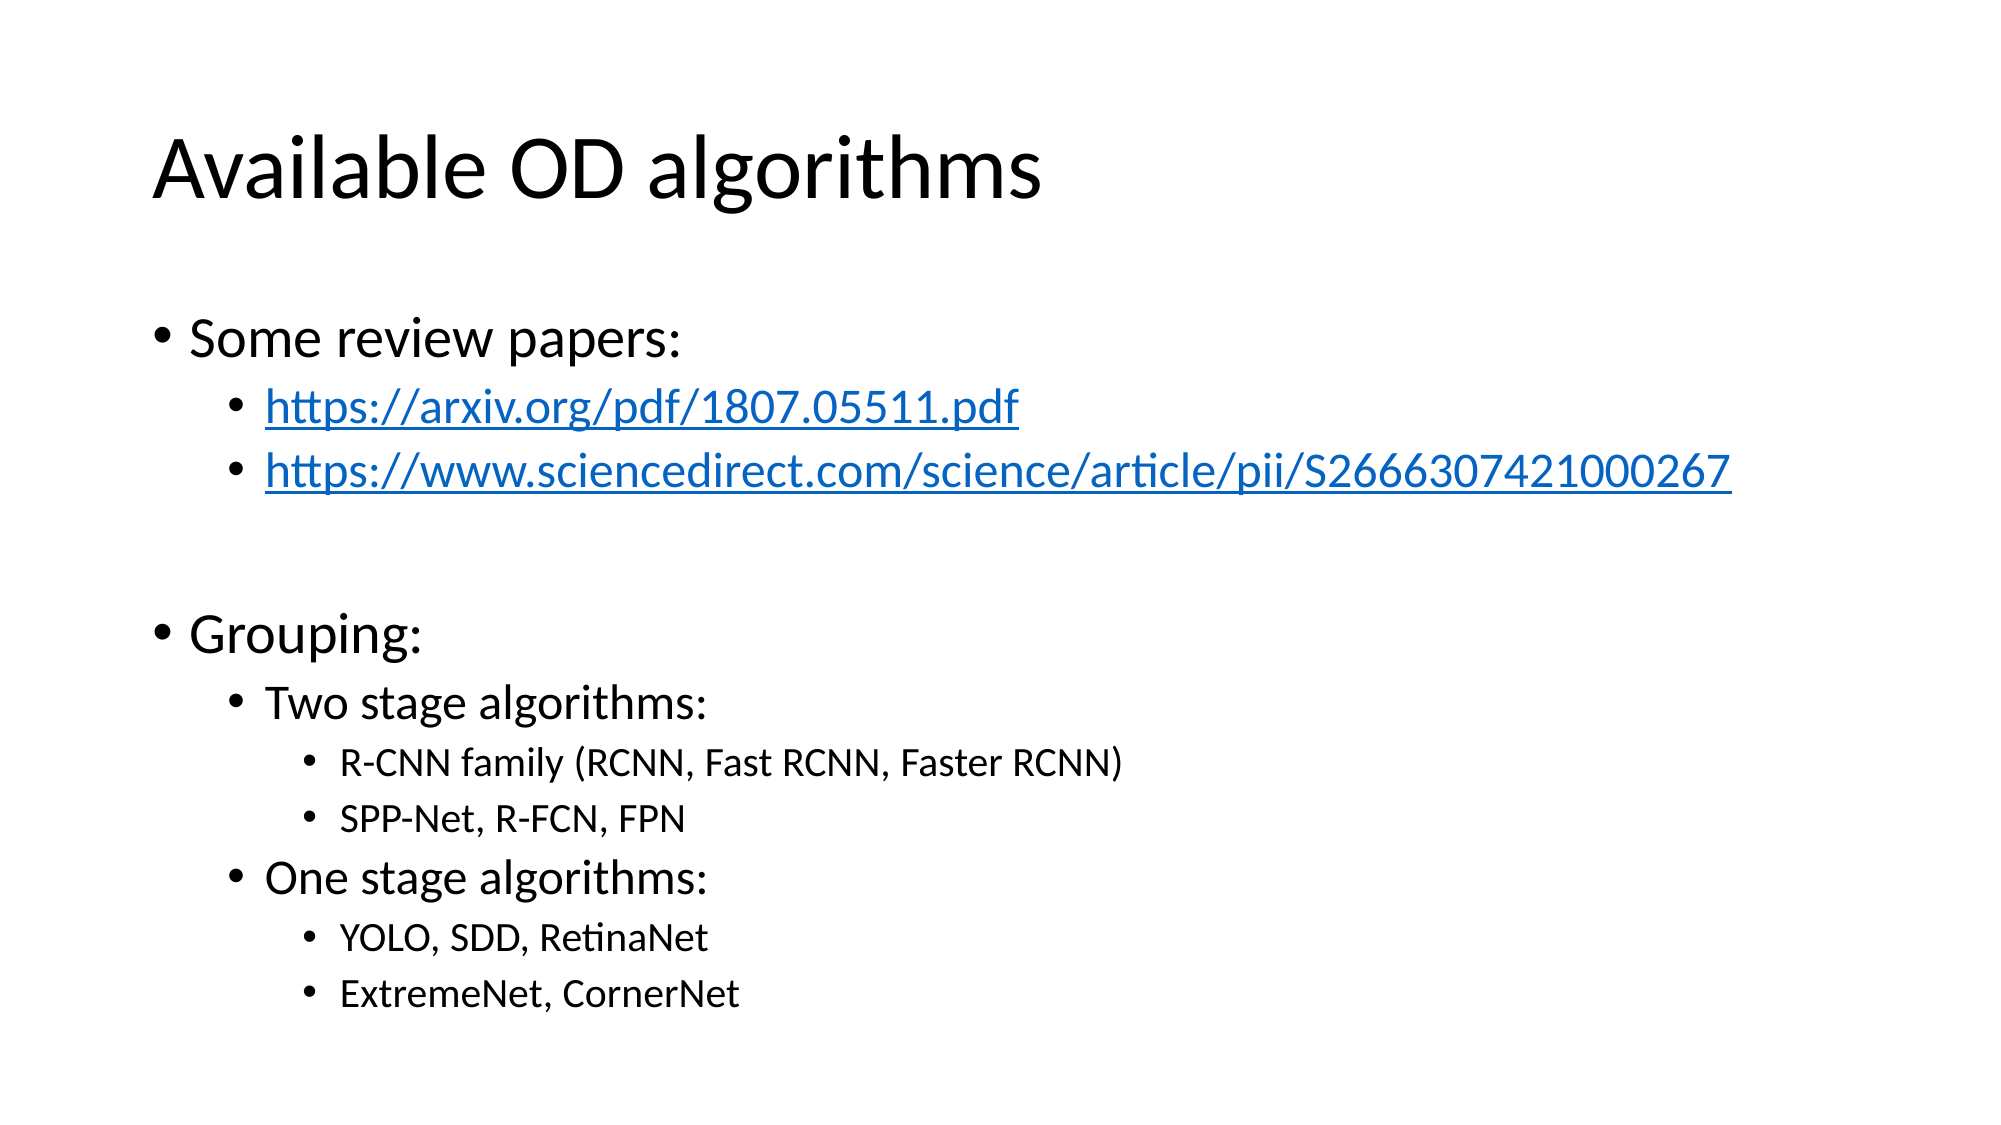

# Available OD algorithms
Some review papers:
https://arxiv.org/pdf/1807.05511.pdf
https://www.sciencedirect.com/science/article/pii/S2666307421000267

Grouping:
Two stage algorithms:
R-CNN family (RCNN, Fast RCNN, Faster RCNN)
SPP-Net, R-FCN, FPN
One stage algorithms:
YOLO, SDD, RetinaNet
ExtremeNet, CornerNet